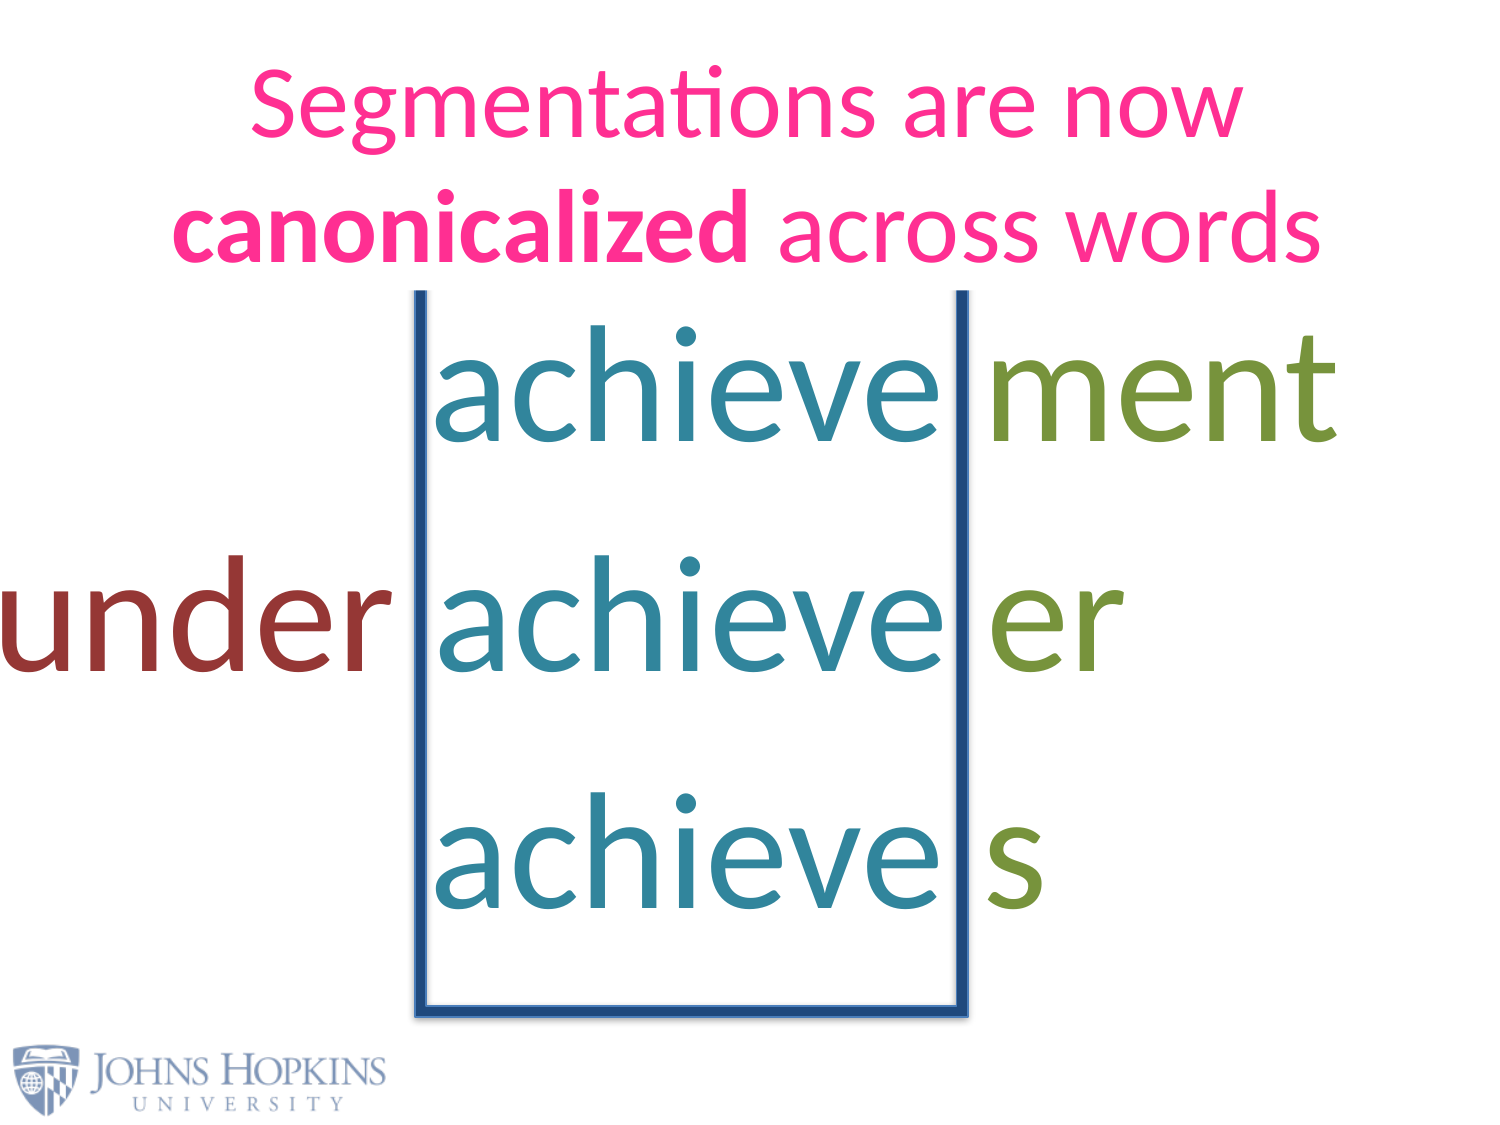

Segmentations are now canonicalized across words

un achieve able ity
achieve ment
under achieve er
achieve s